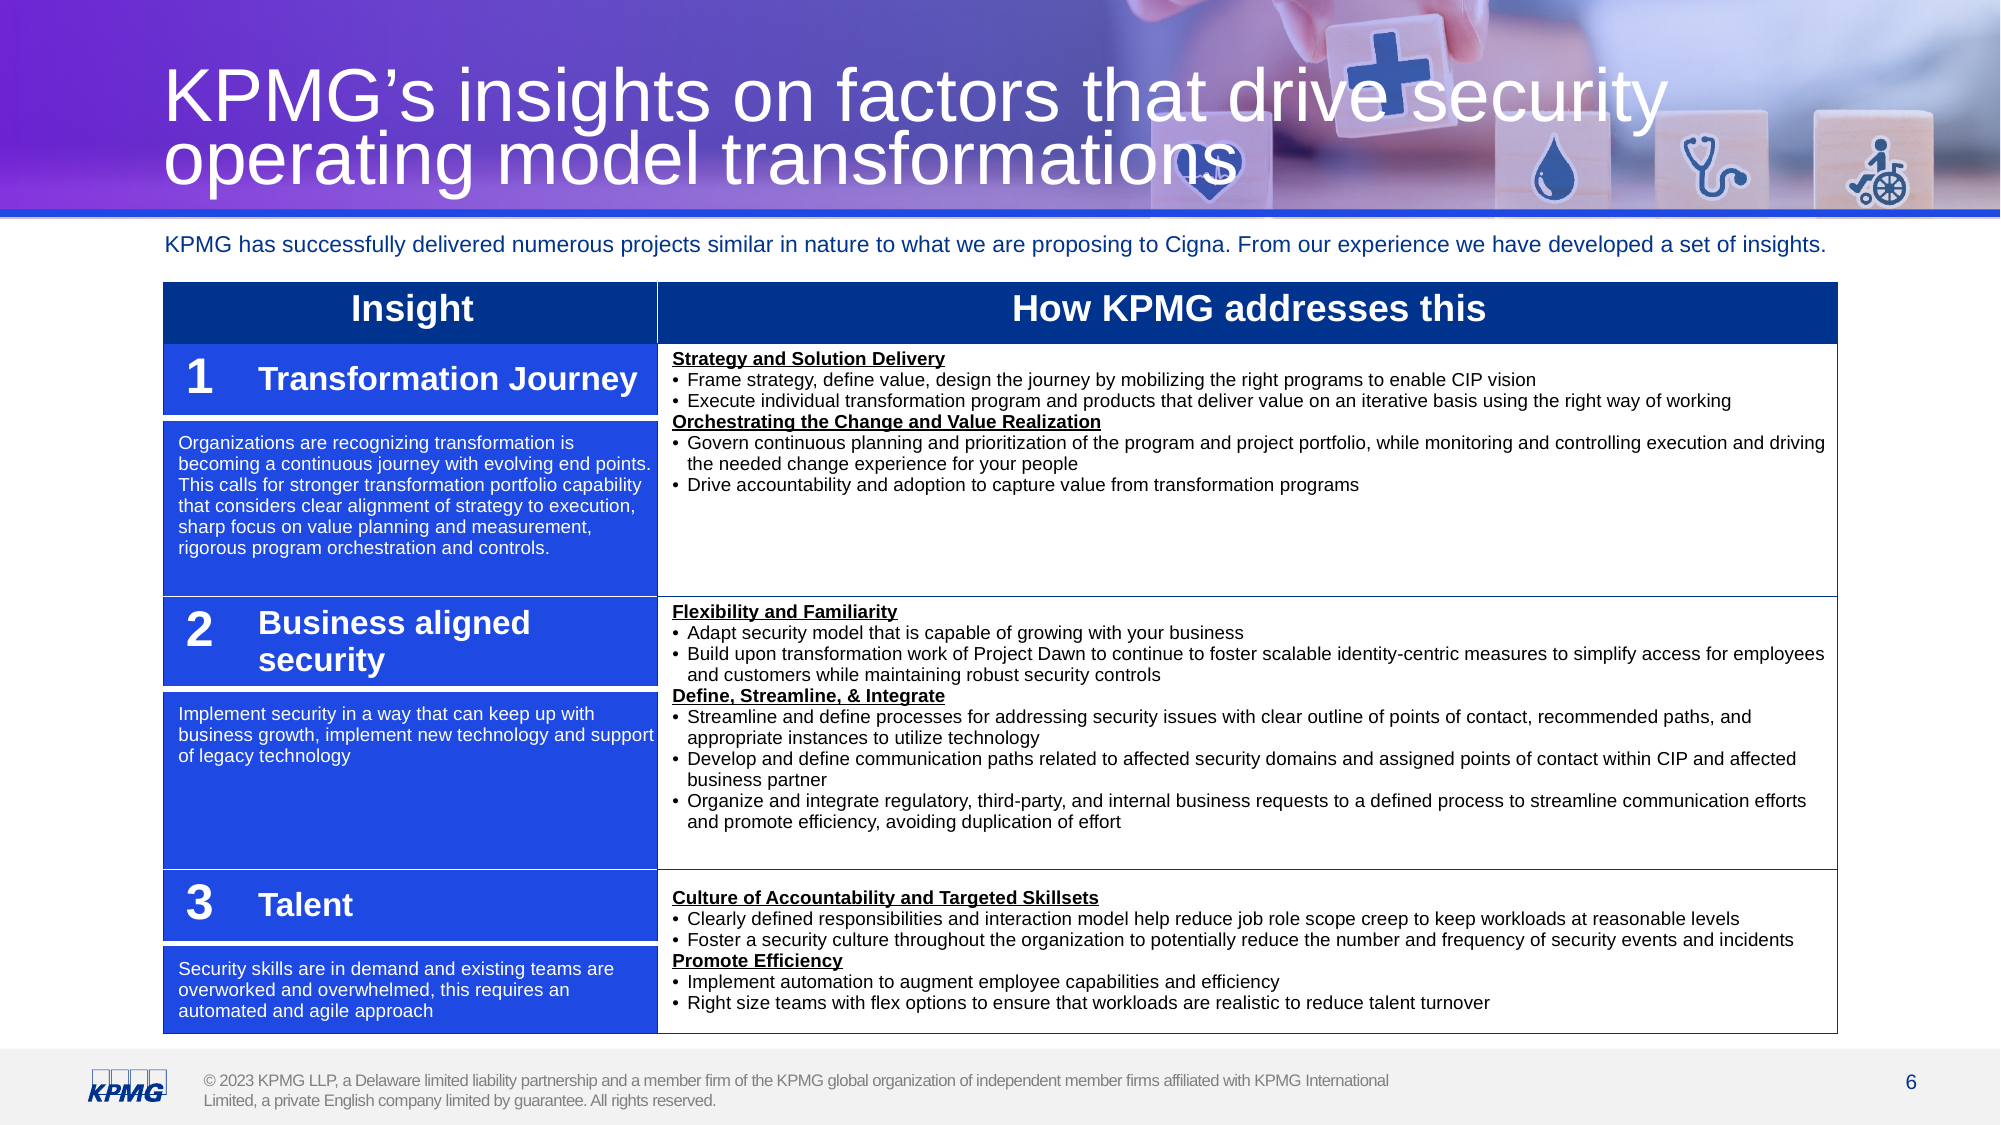

# KPMG’s insights on factors that drive security operating model transformations
KPMG has successfully delivered numerous projects similar in nature to what we are proposing to Cigna. From our experience we have developed a set of insights.
| Insight |  | How KPMG addresses this |
| --- | --- | --- |
| 1 | Transformation Journey | Strategy and Solution Delivery Frame strategy, define value, design the journey by mobilizing the right programs to enable CIP vision Execute individual transformation program and products that deliver value on an iterative basis using the right way of working Orchestrating the Change and Value Realization Govern continuous planning and prioritization of the program and project portfolio, while monitoring and controlling execution and driving the needed change experience for your people Drive accountability and adoption to capture value from transformation programs |
| Organizations are recognizing transformation is becoming a continuous journey with evolving end points. This calls for stronger transformation portfolio capability that considers clear alignment of strategy to execution, sharp focus on value planning and measurement, rigorous program orchestration and controls. |  |  |
| 2 | Business aligned security | Flexibility and Familiarity Adapt security model that is capable of growing with your business Build upon transformation work of Project Dawn to continue to foster scalable identity-centric measures to simplify access for employees and customers while maintaining robust security controls Define, Streamline, & Integrate Streamline and define processes for addressing security issues with clear outline of points of contact, recommended paths, and appropriate instances to utilize technology Develop and define communication paths related to affected security domains and assigned points of contact within CIP and affected business partner Organize and integrate regulatory, third-party, and internal business requests to a defined process to streamline communication efforts and promote efficiency, avoiding duplication of effort |
| Implement security in a way that can keep up with business growth, implement new technology and support of legacy technology |  |  |
| 3 | Talent | Culture of Accountability and Targeted Skillsets Clearly defined responsibilities and interaction model help reduce job role scope creep to keep workloads at reasonable levels Foster a security culture throughout the organization to potentially reduce the number and frequency of security events and incidents Promote Efficiency Implement automation to augment employee capabilities and efficiency Right size teams with flex options to ensure that workloads are realistic to reduce talent turnover |
| Security skills are in demand and existing teams are overworked and overwhelmed, this requires an automated and agile approach |  |  |